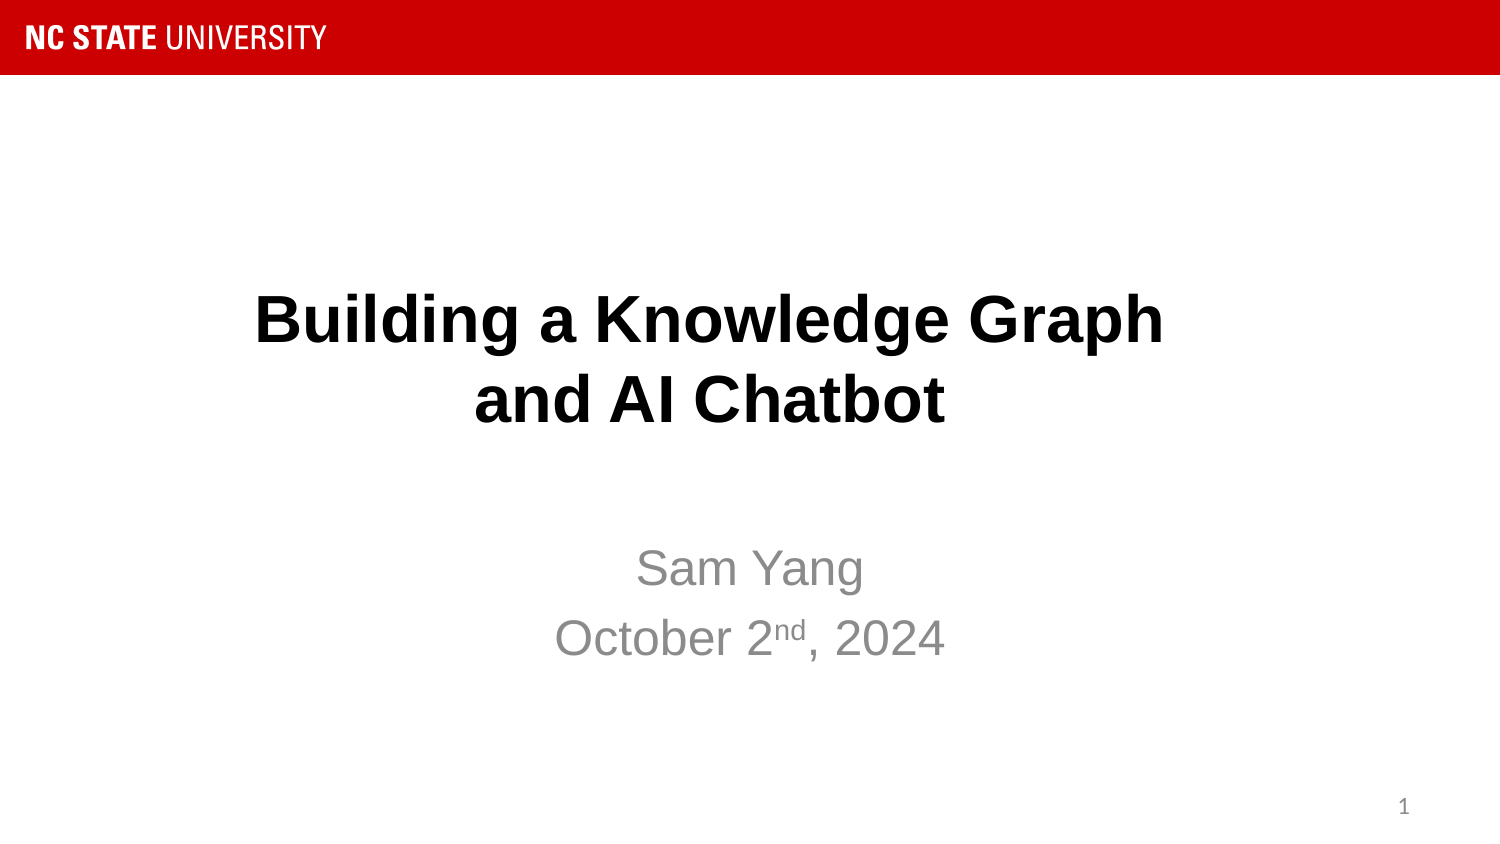

# Building a Knowledge Graph and AI Chatbot
Sam Yang
October 2nd, 2024
1